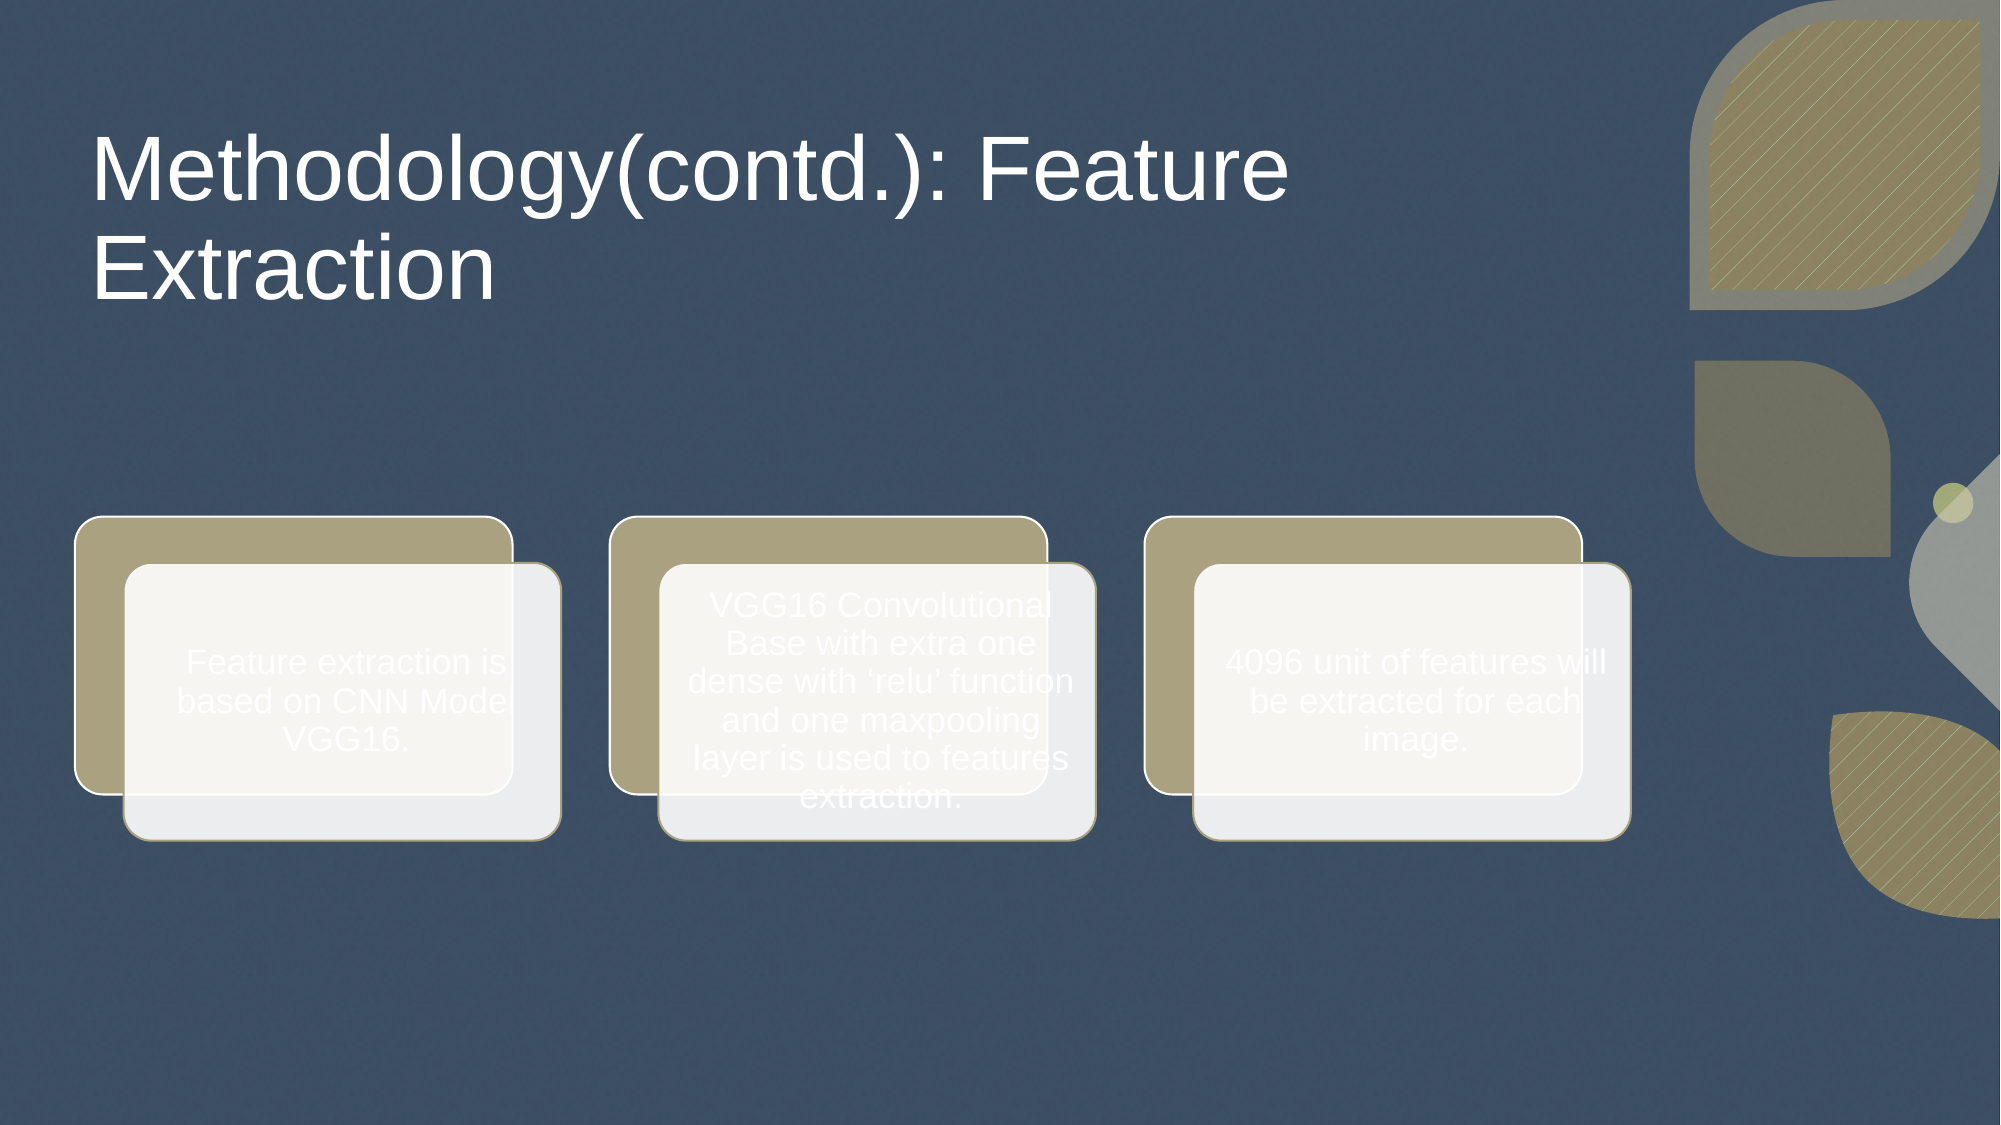

# Methodology(contd.): Feature Extraction
Feature extraction is based on CNN Model VGG16.
VGG16 Convolutional Base with extra one dense with ‘relu’ function and one maxpooling layer is used to features extraction.
4096 unit of features will be extracted for each image.